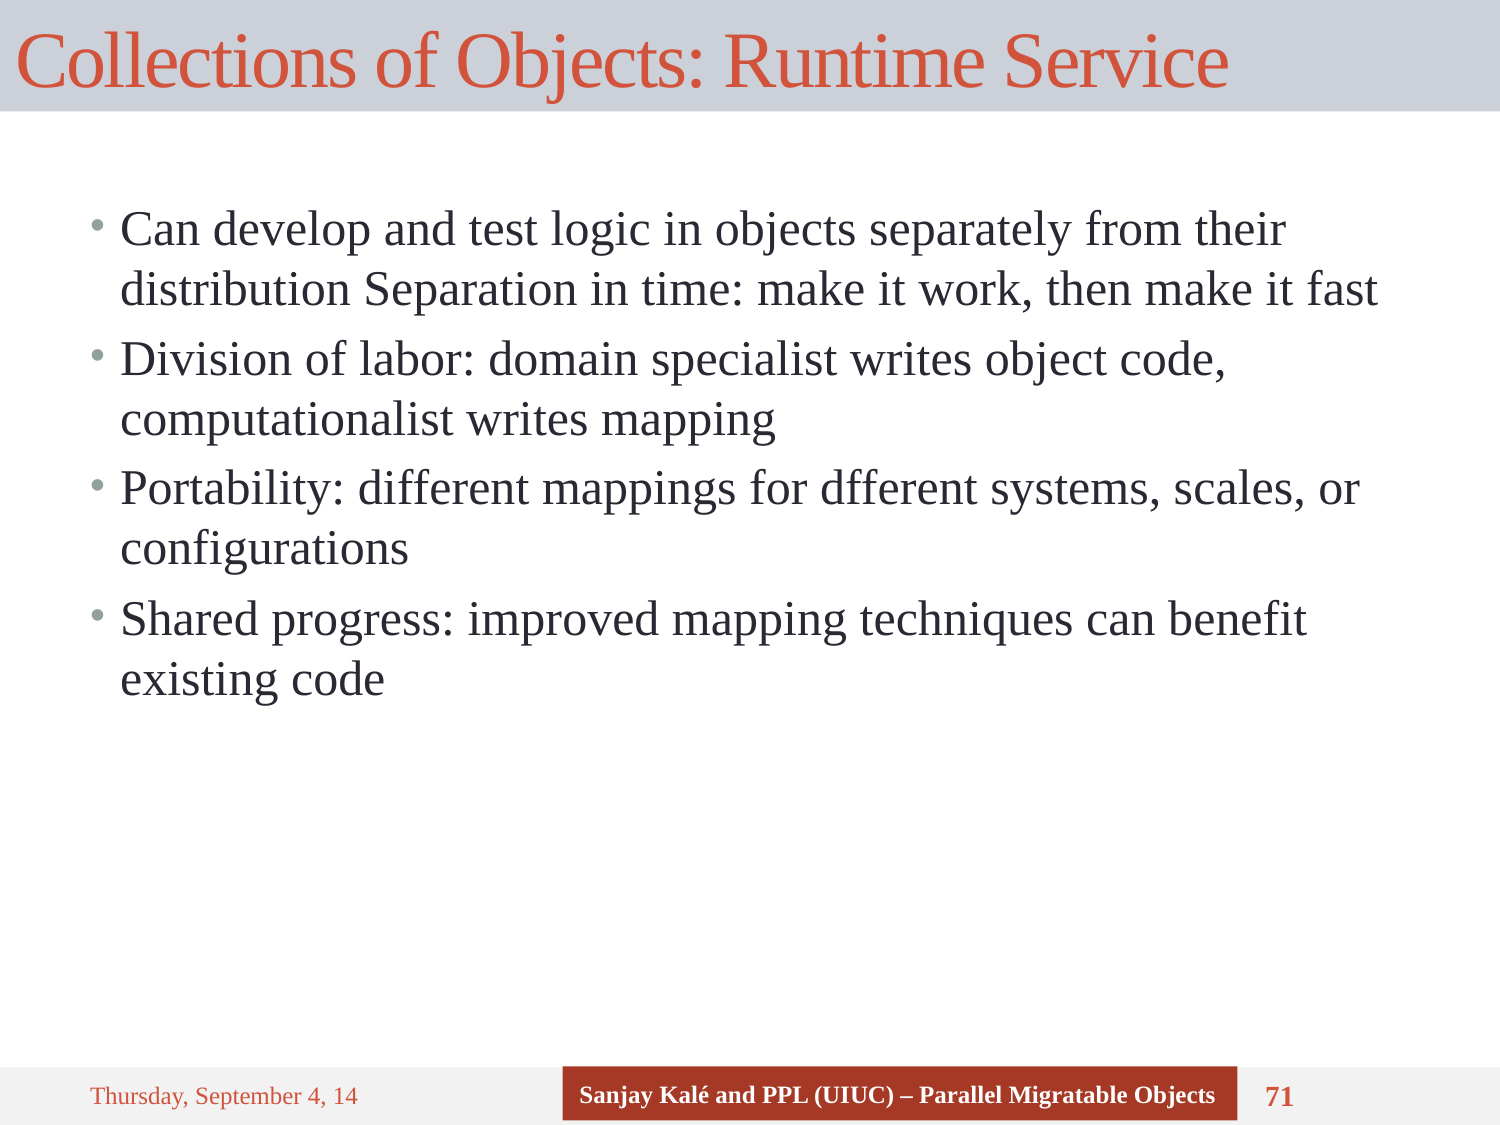

# Collections of Objects: Runtime Service
Can develop and test logic in objects separately from their distribution Separation in time: make it work, then make it fast
Division of labor: domain specialist writes object code, computationalist writes mapping
Portability: different mappings for dfferent systems, scales, or configurations
Shared progress: improved mapping techniques can benefit existing code
Sanjay Kalé and PPL (UIUC) – Parallel Migratable Objects
Thursday, September 4, 14
71